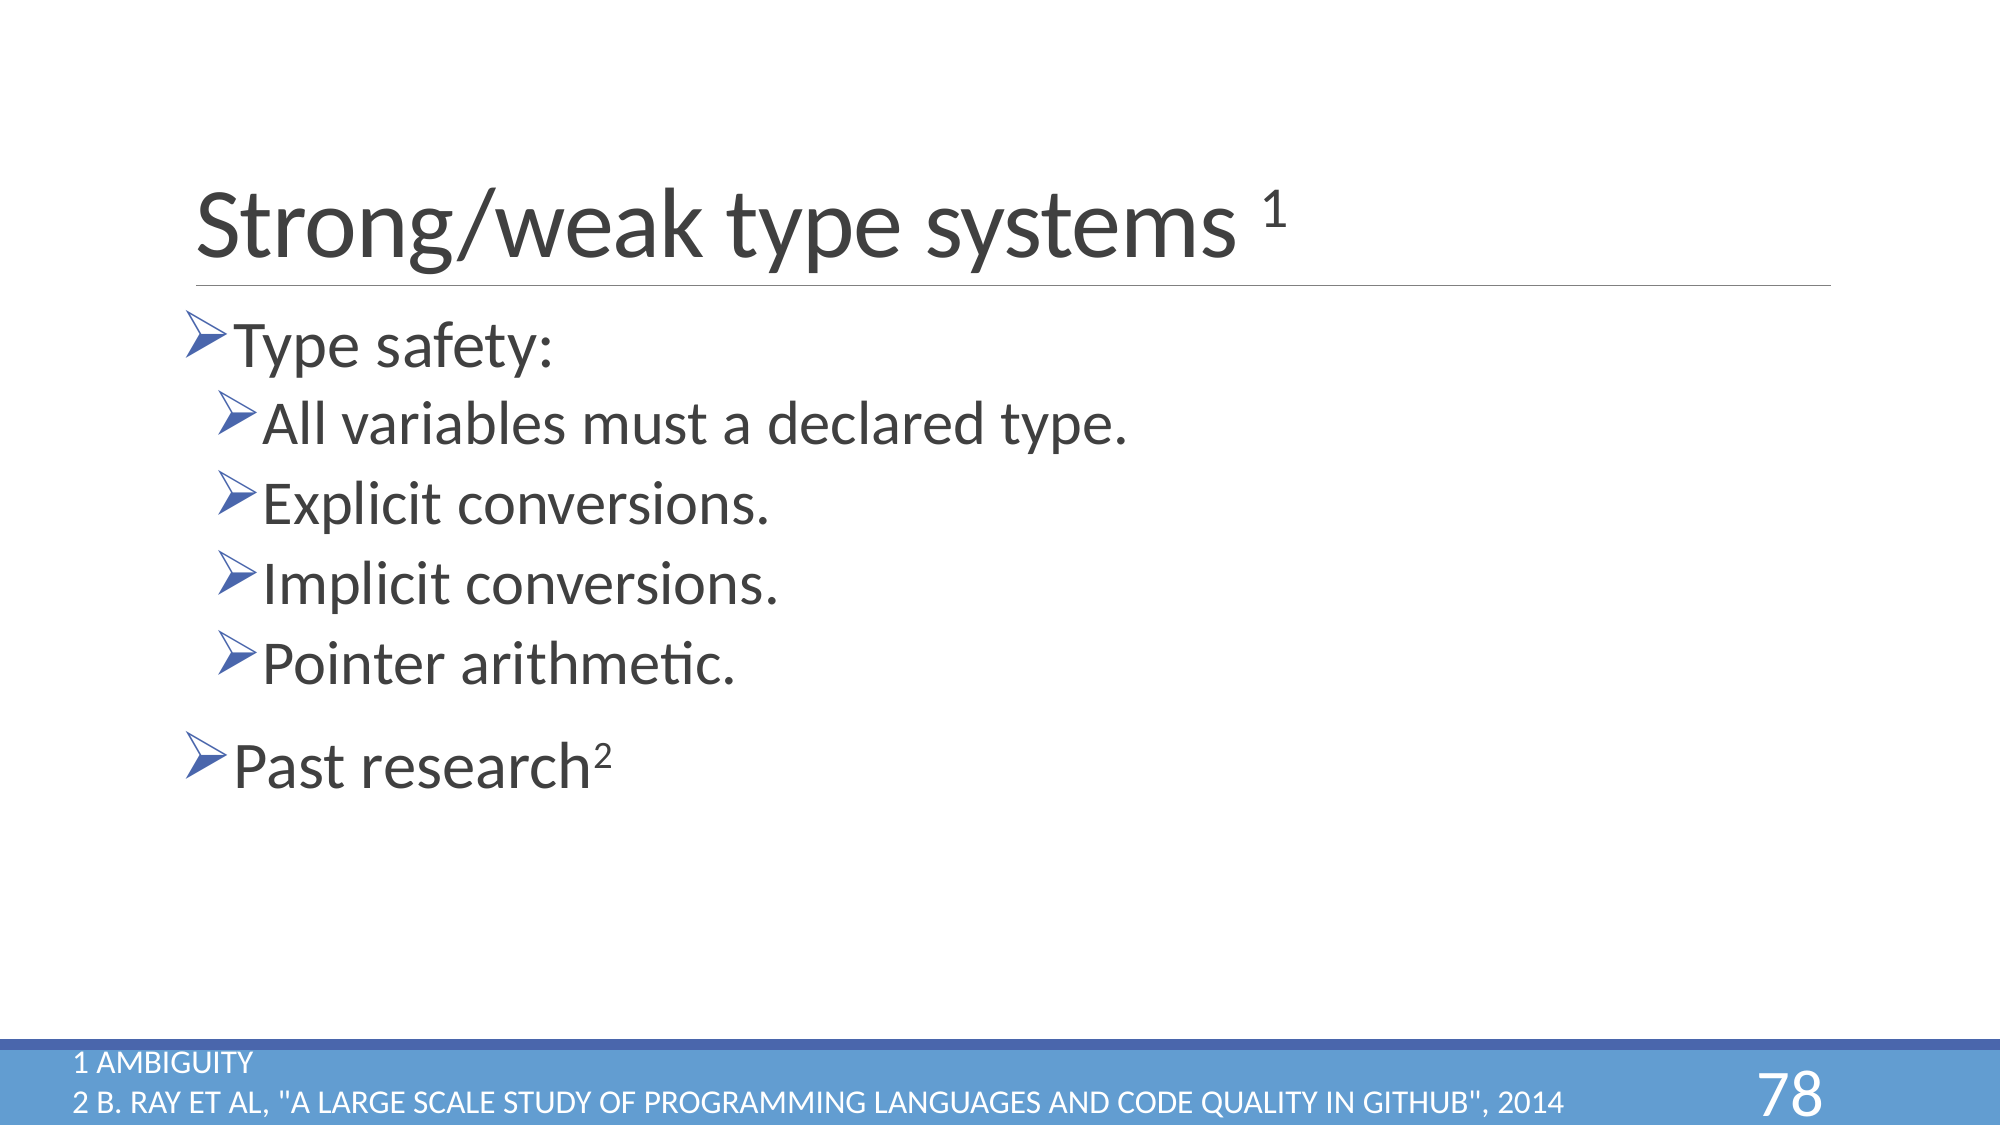

# Strong/weak type systems 1
Type safety:
All variables must a declared type.
Explicit conversions.
Implicit conversions.
Pointer arithmetic.
Past research2

1 Ambiguity
2 B. Ray et al, "A Large scale study of programming languages and code quality in GitHub", 2014
78